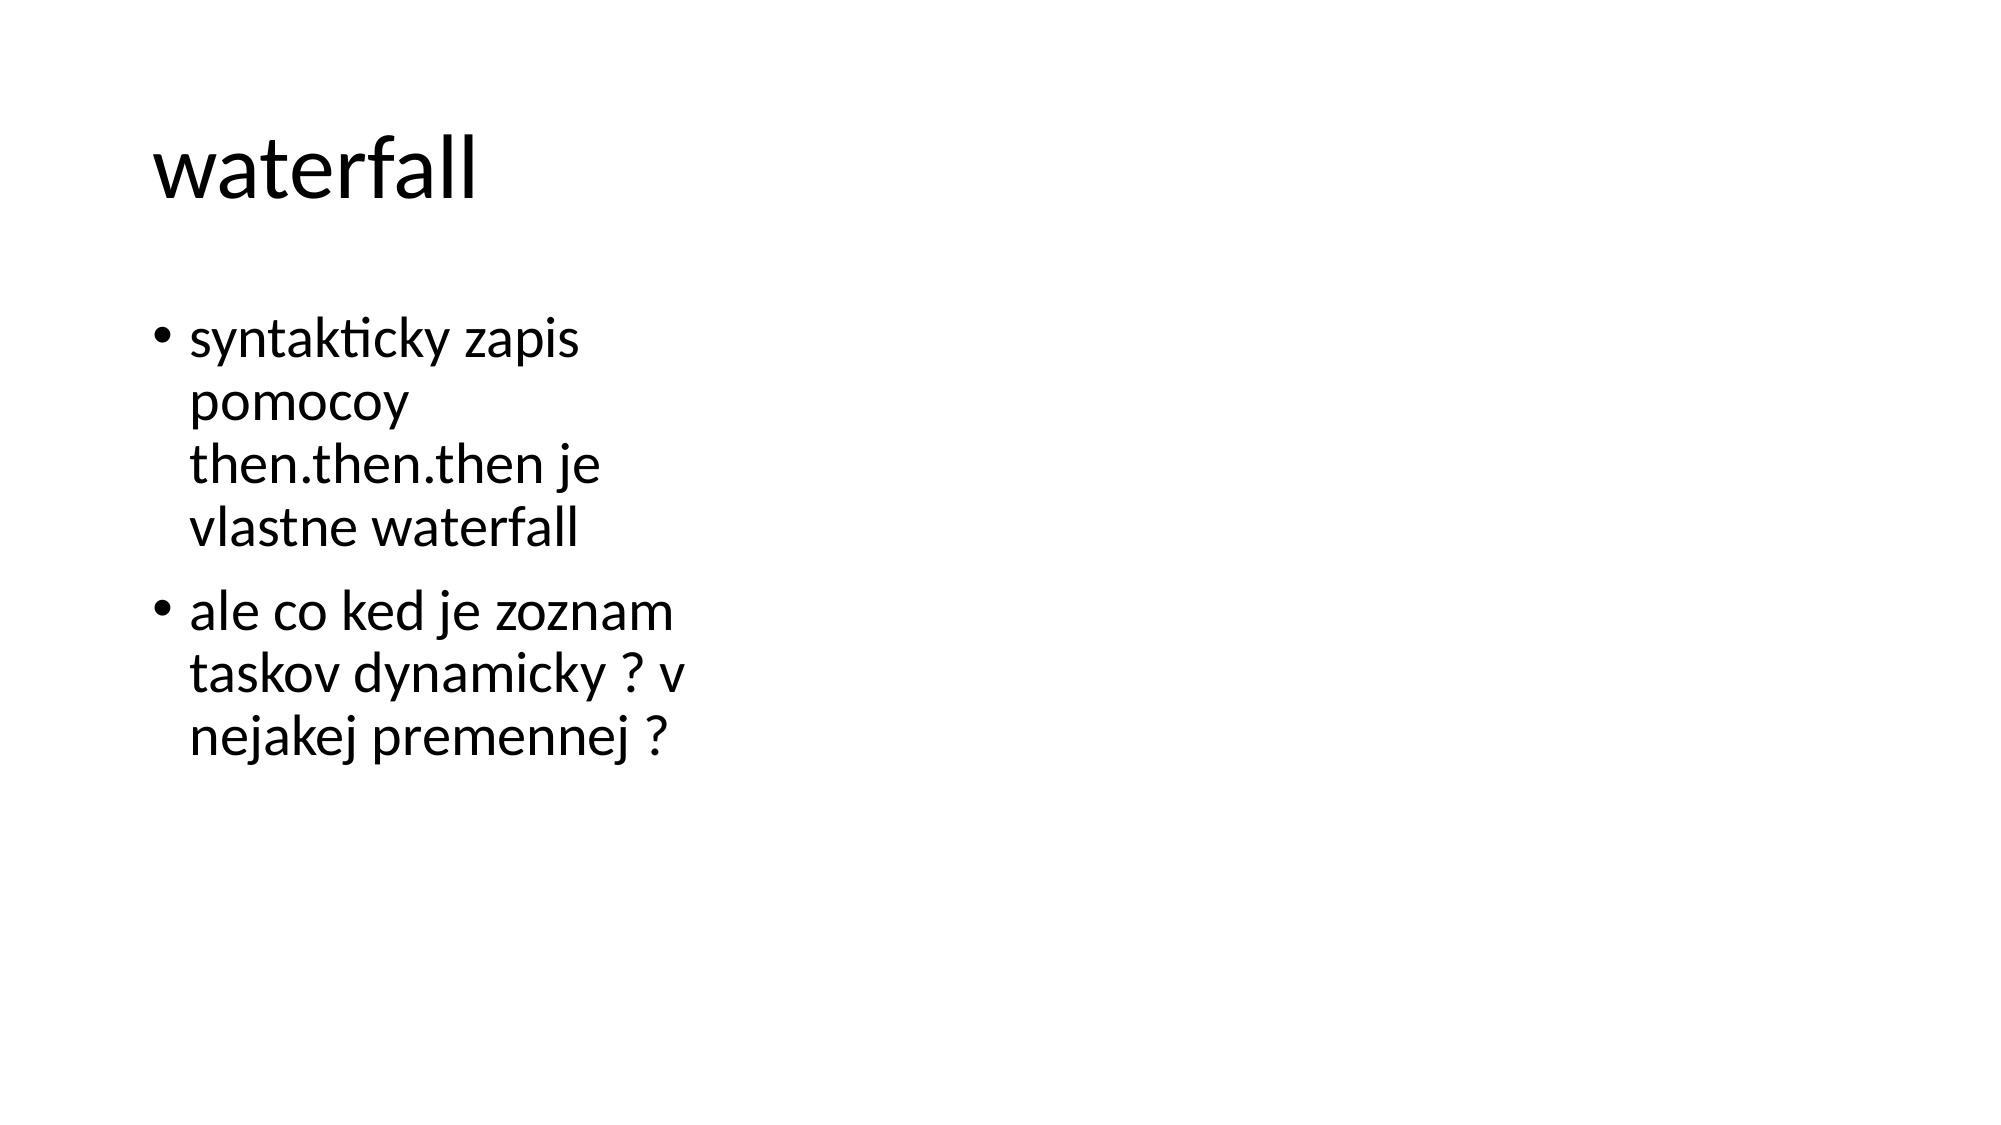

# waterfall
syntakticky zapis pomocoy then.then.then je vlastne waterfall
ale co ked je zoznam taskov dynamicky ? v nejakej premennej ?